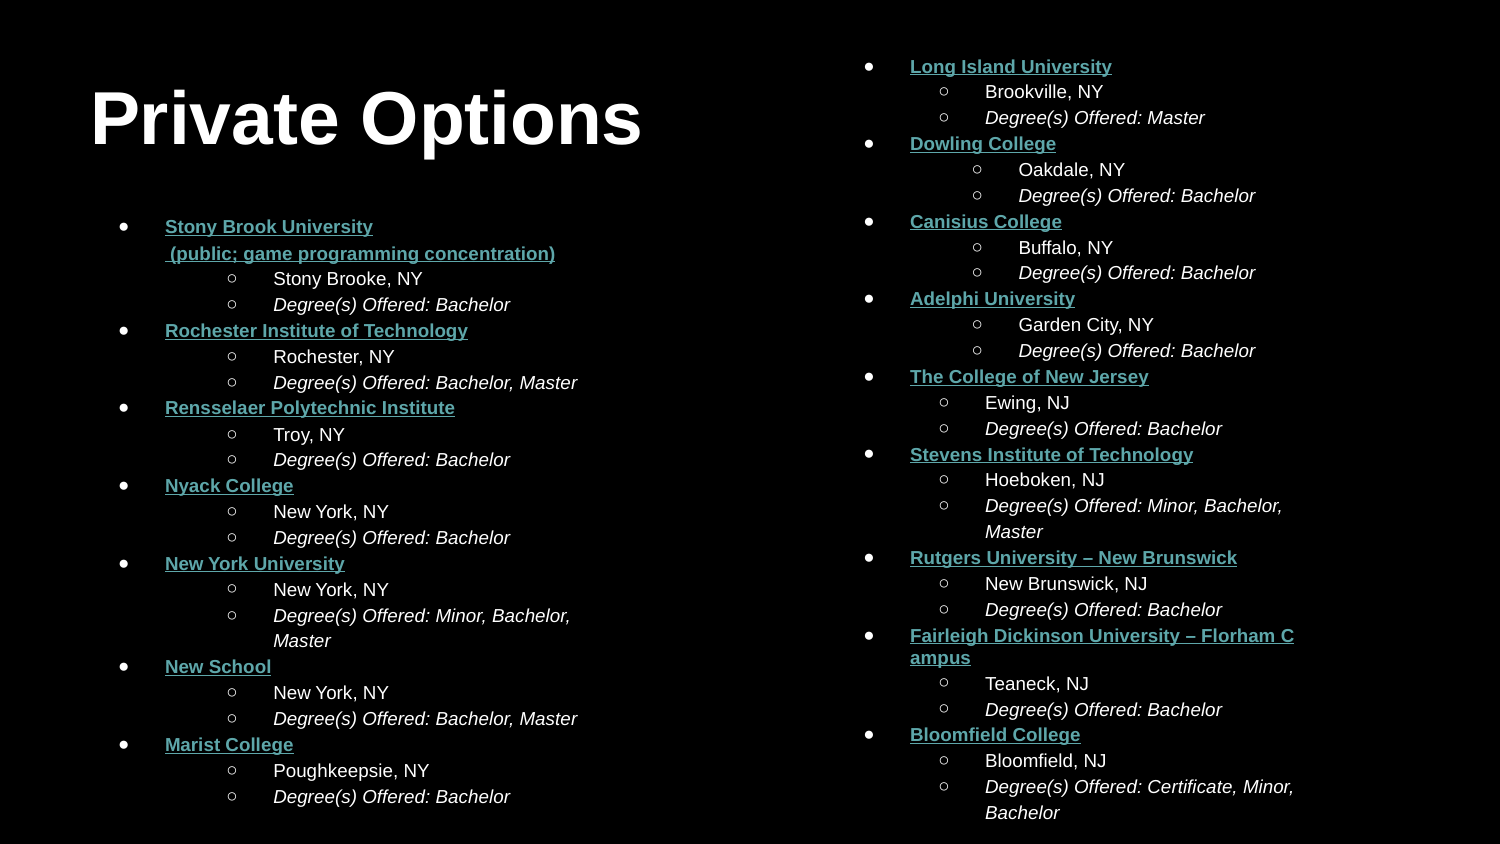

# Private Options

Long Island University
Brookville, NY
Degree(s) Offered: Master
Dowling College
Oakdale, NY
Degree(s) Offered: Bachelor
Canisius College
Buffalo, NY
Degree(s) Offered: Bachelor
Adelphi University
Garden City, NY
Degree(s) Offered: Bachelor
The College of New Jersey
Ewing, NJ
Degree(s) Offered: Bachelor
Stevens Institute of Technology
Hoeboken, NJ
Degree(s) Offered: Minor, Bachelor, Master
Rutgers University – New Brunswick
New Brunswick, NJ
Degree(s) Offered: Bachelor
Fairleigh Dickinson University – Florham Campus
Teaneck, NJ
Degree(s) Offered: Bachelor
Bloomfield College
Bloomfield, NJ
Degree(s) Offered: Certificate, Minor, Bachelor

Stony Brook University (public; game programming concentration)
Stony Brooke, NY
Degree(s) Offered: Bachelor
Rochester Institute of Technology
Rochester, NY
Degree(s) Offered: Bachelor, Master
Rensselaer Polytechnic Institute
Troy, NY
Degree(s) Offered: Bachelor
Nyack College
New York, NY
Degree(s) Offered: Bachelor
New York University
New York, NY
Degree(s) Offered: Minor, Bachelor, Master
New School
New York, NY
Degree(s) Offered: Bachelor, Master
Marist College
Poughkeepsie, NY
Degree(s) Offered: Bachelor